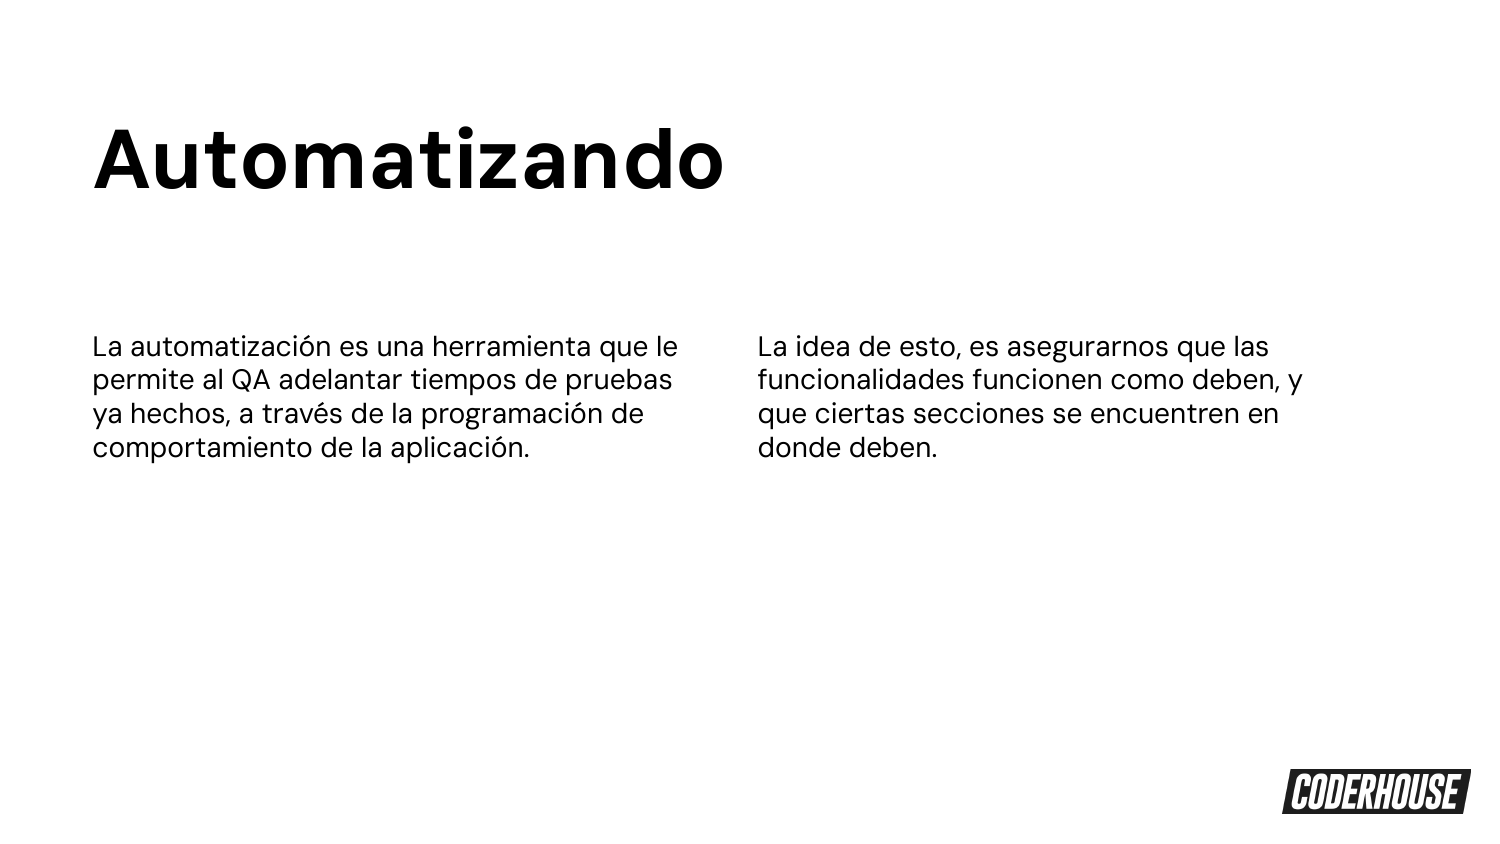

Automatizando
La automatización es una herramienta que le permite al QA adelantar tiempos de pruebas ya hechos, a través de la programación de comportamiento de la aplicación.
La idea de esto, es asegurarnos que las funcionalidades funcionen como deben, y que ciertas secciones se encuentren en donde deben.